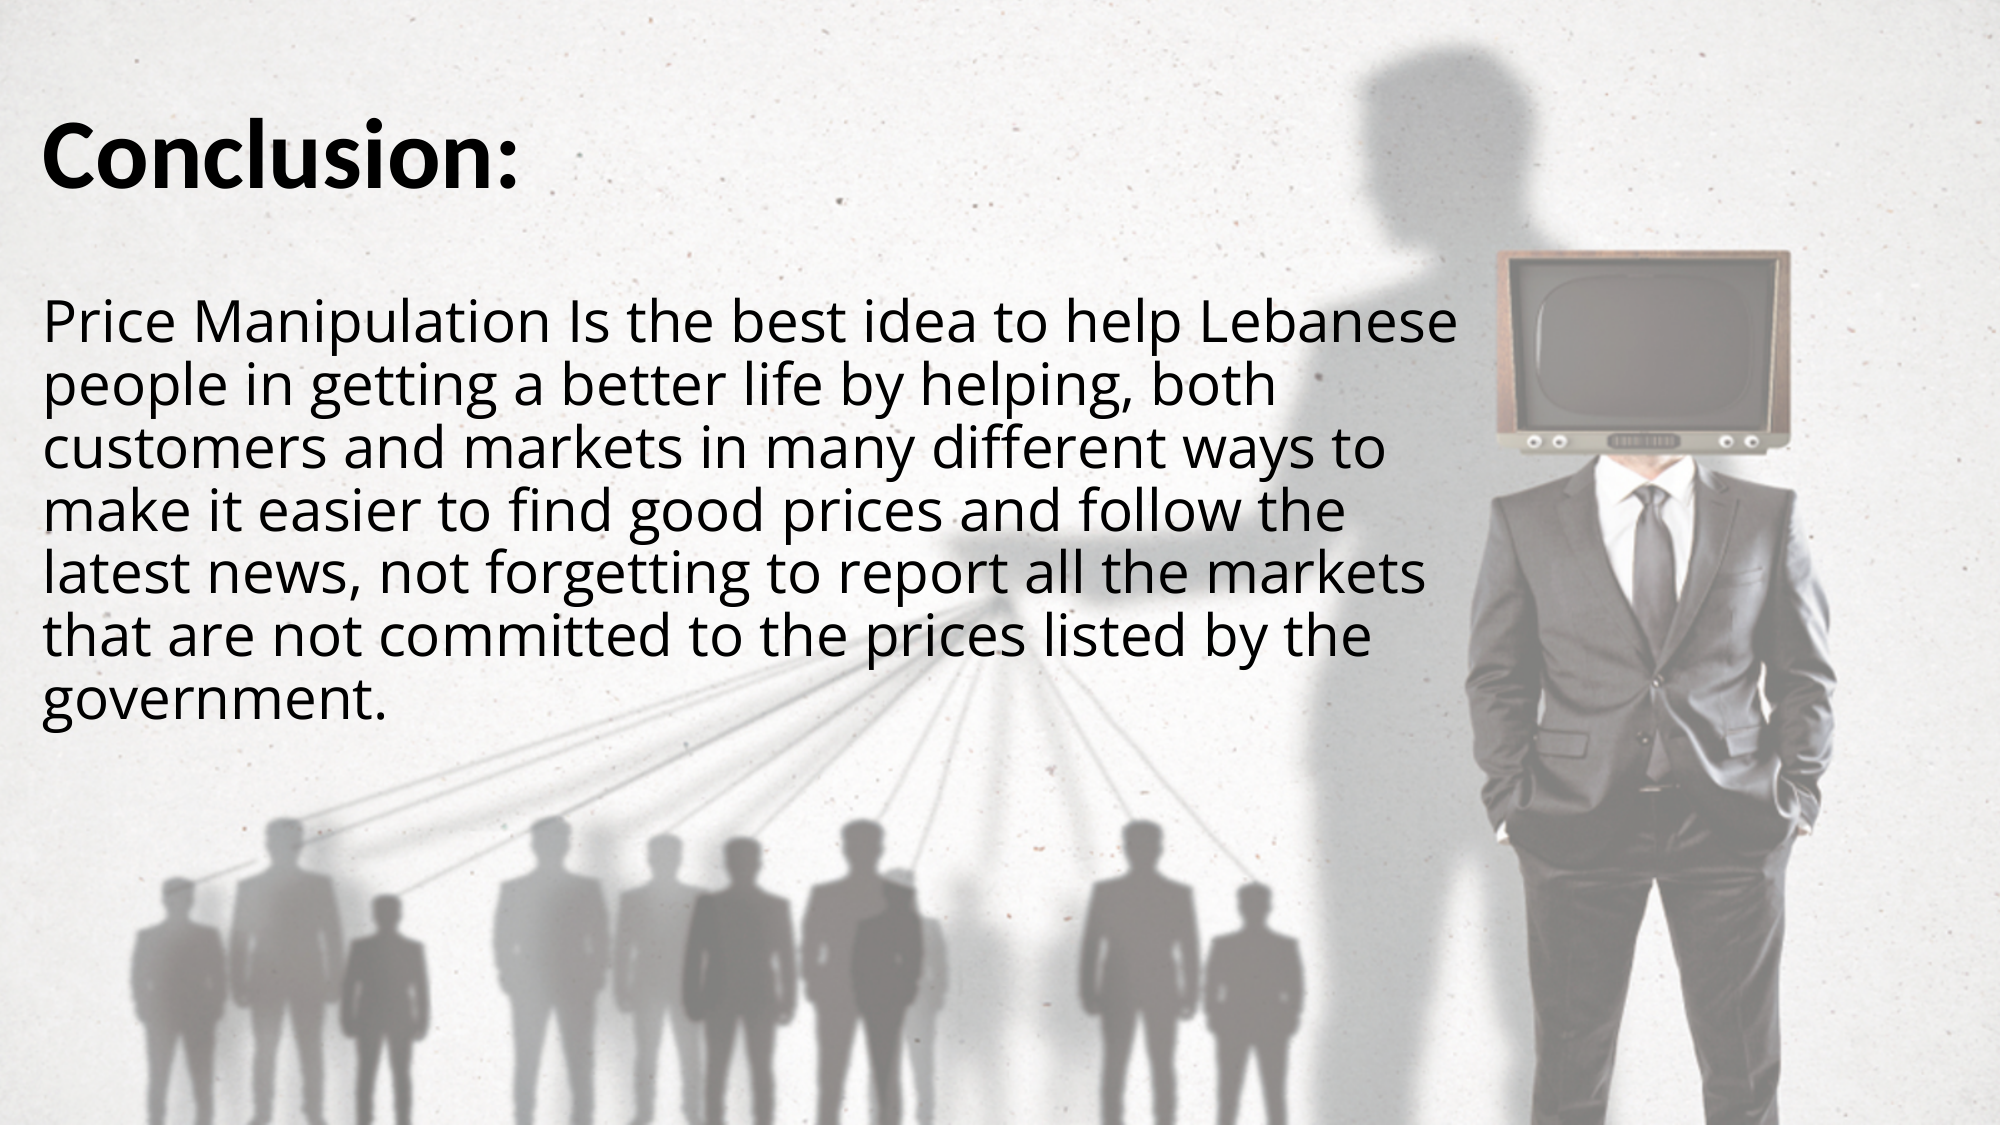

Conclusion:
Price Manipulation Is the best idea to help Lebanese people in getting a better life by helping, both customers and markets in many different ways to make it easier to find good prices and follow the latest news, not forgetting to report all the markets that are not committed to the prices listed by the government.